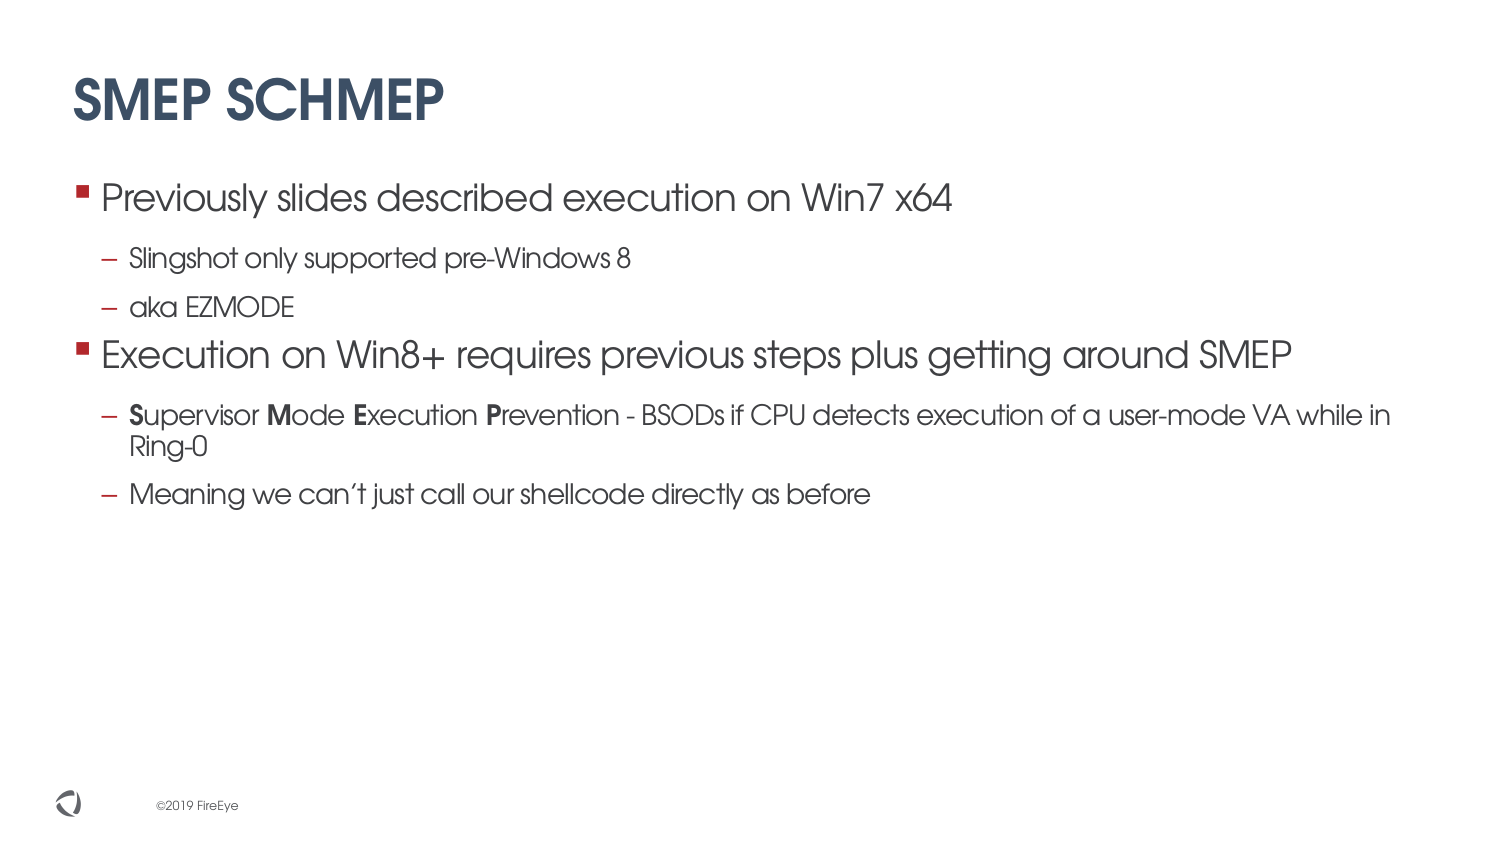

# SMEP SCHMEP
Previously slides described execution on Win7 x64
Slingshot only supported pre-Windows 8
aka EZMODE
Execution on Win8+ requires previous steps plus getting around SMEP
Supervisor Mode Execution Prevention - BSODs if CPU detects execution of a user-mode VA while in Ring-0
Meaning we can’t just call our shellcode directly as before